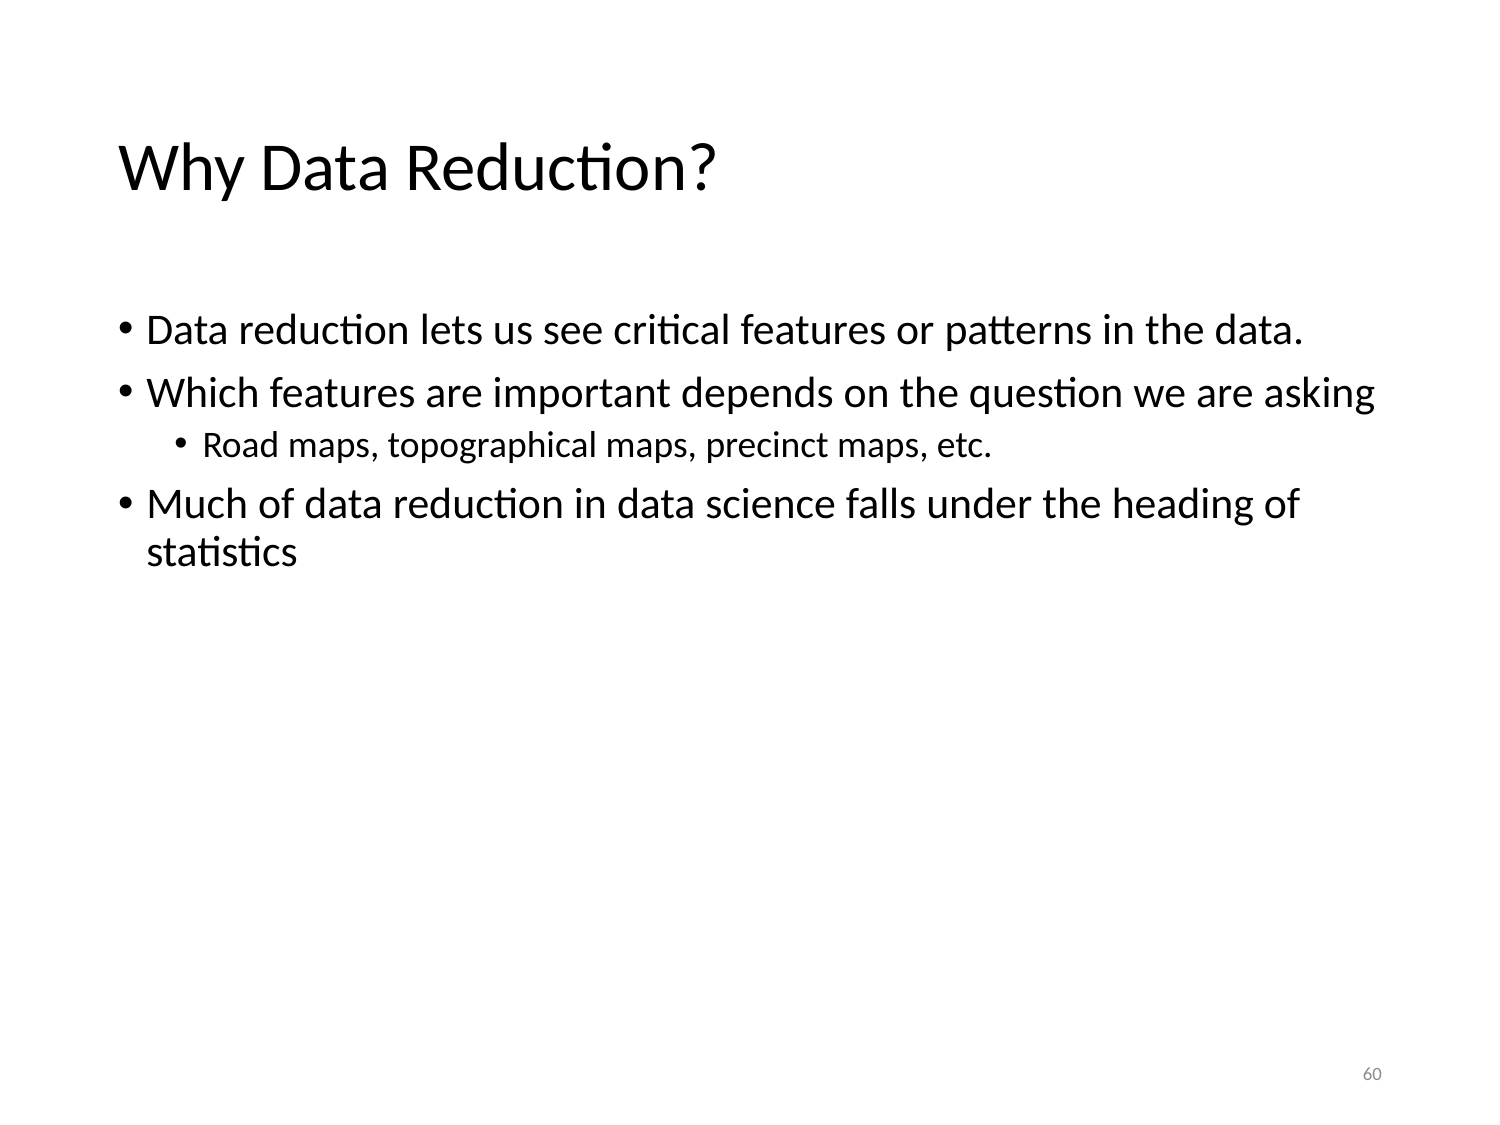

# Why Data Reduction?
Data reduction lets us see critical features or patterns in the data.
Which features are important depends on the question we are asking
Road maps, topographical maps, precinct maps, etc.
Much of data reduction in data science falls under the heading of statistics

60